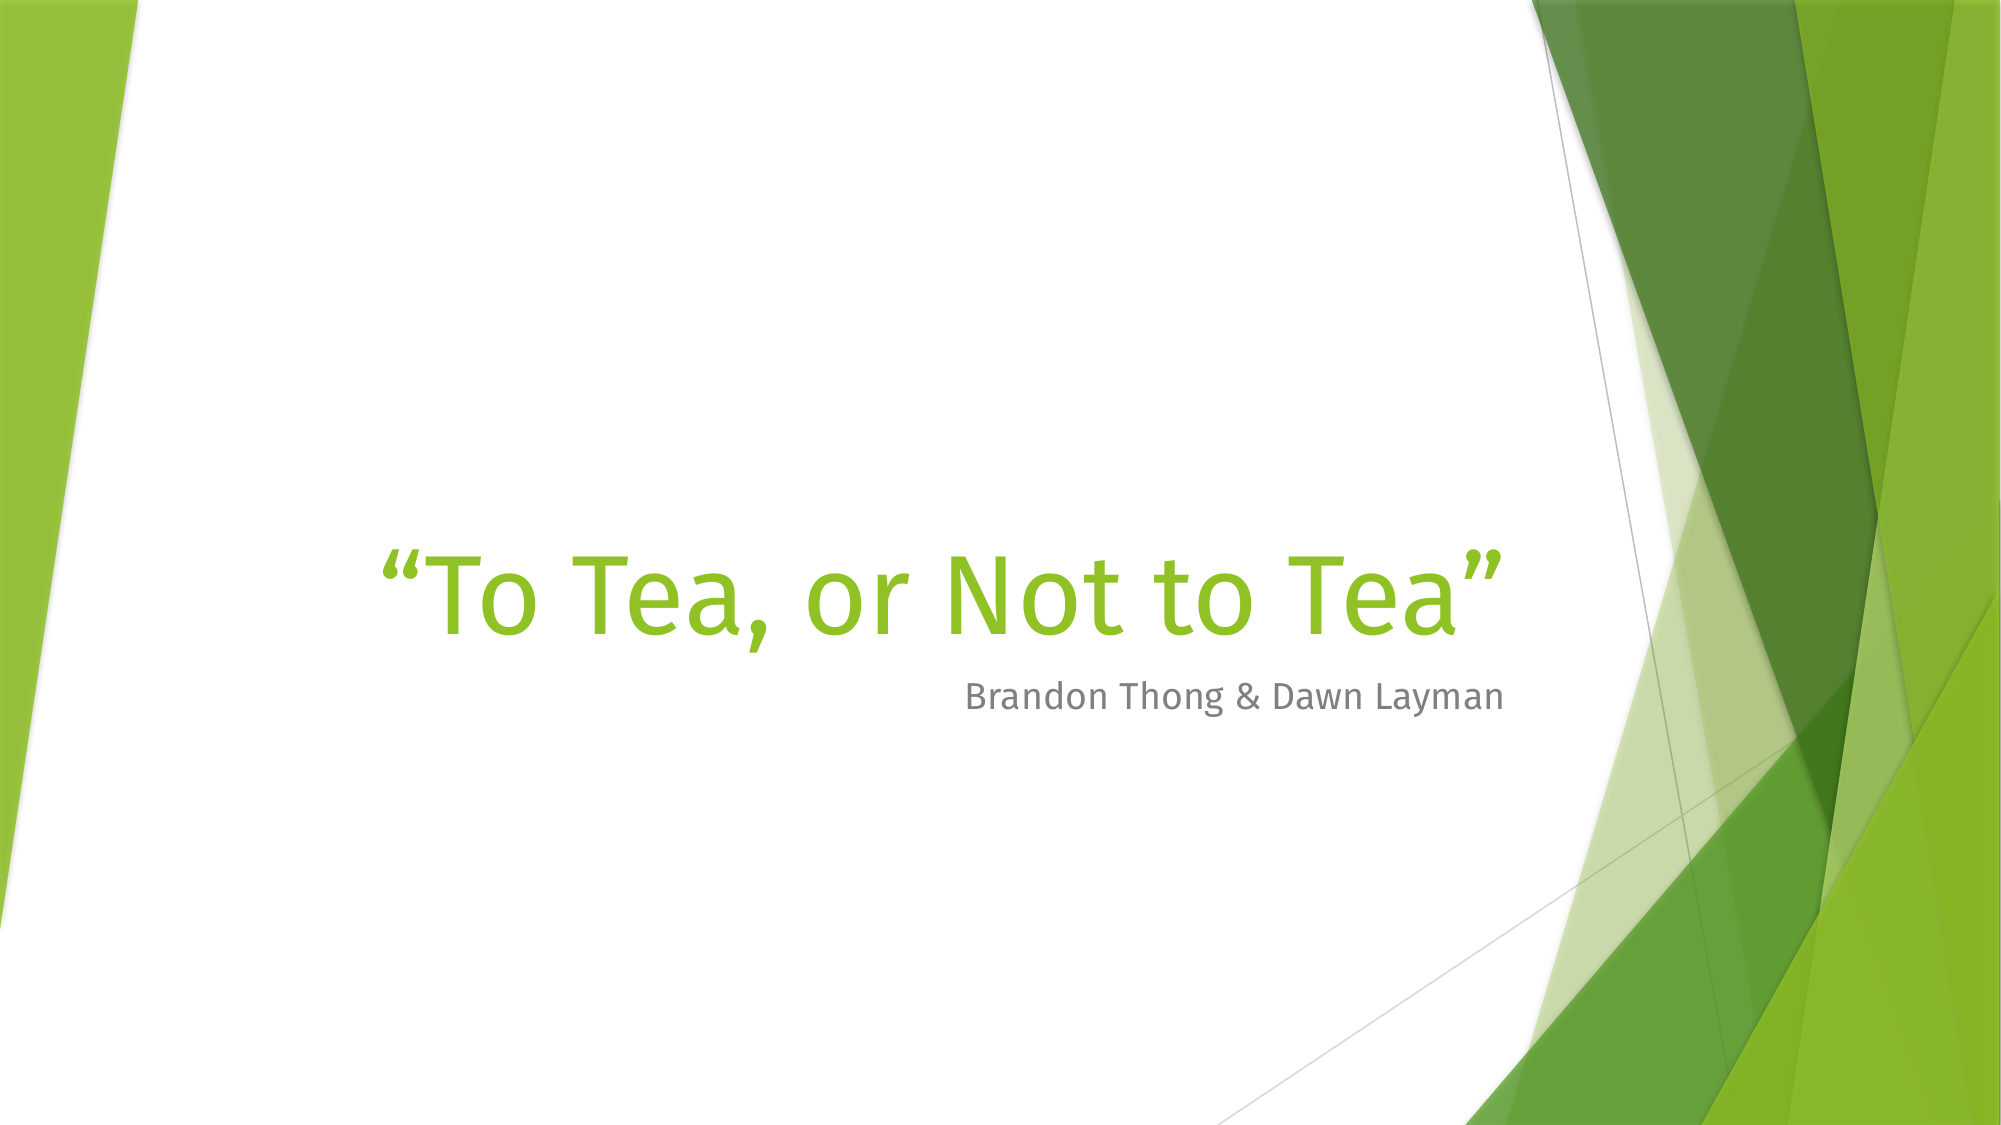

# “To Tea, or Not to Tea”
Brandon Thong & Dawn Layman